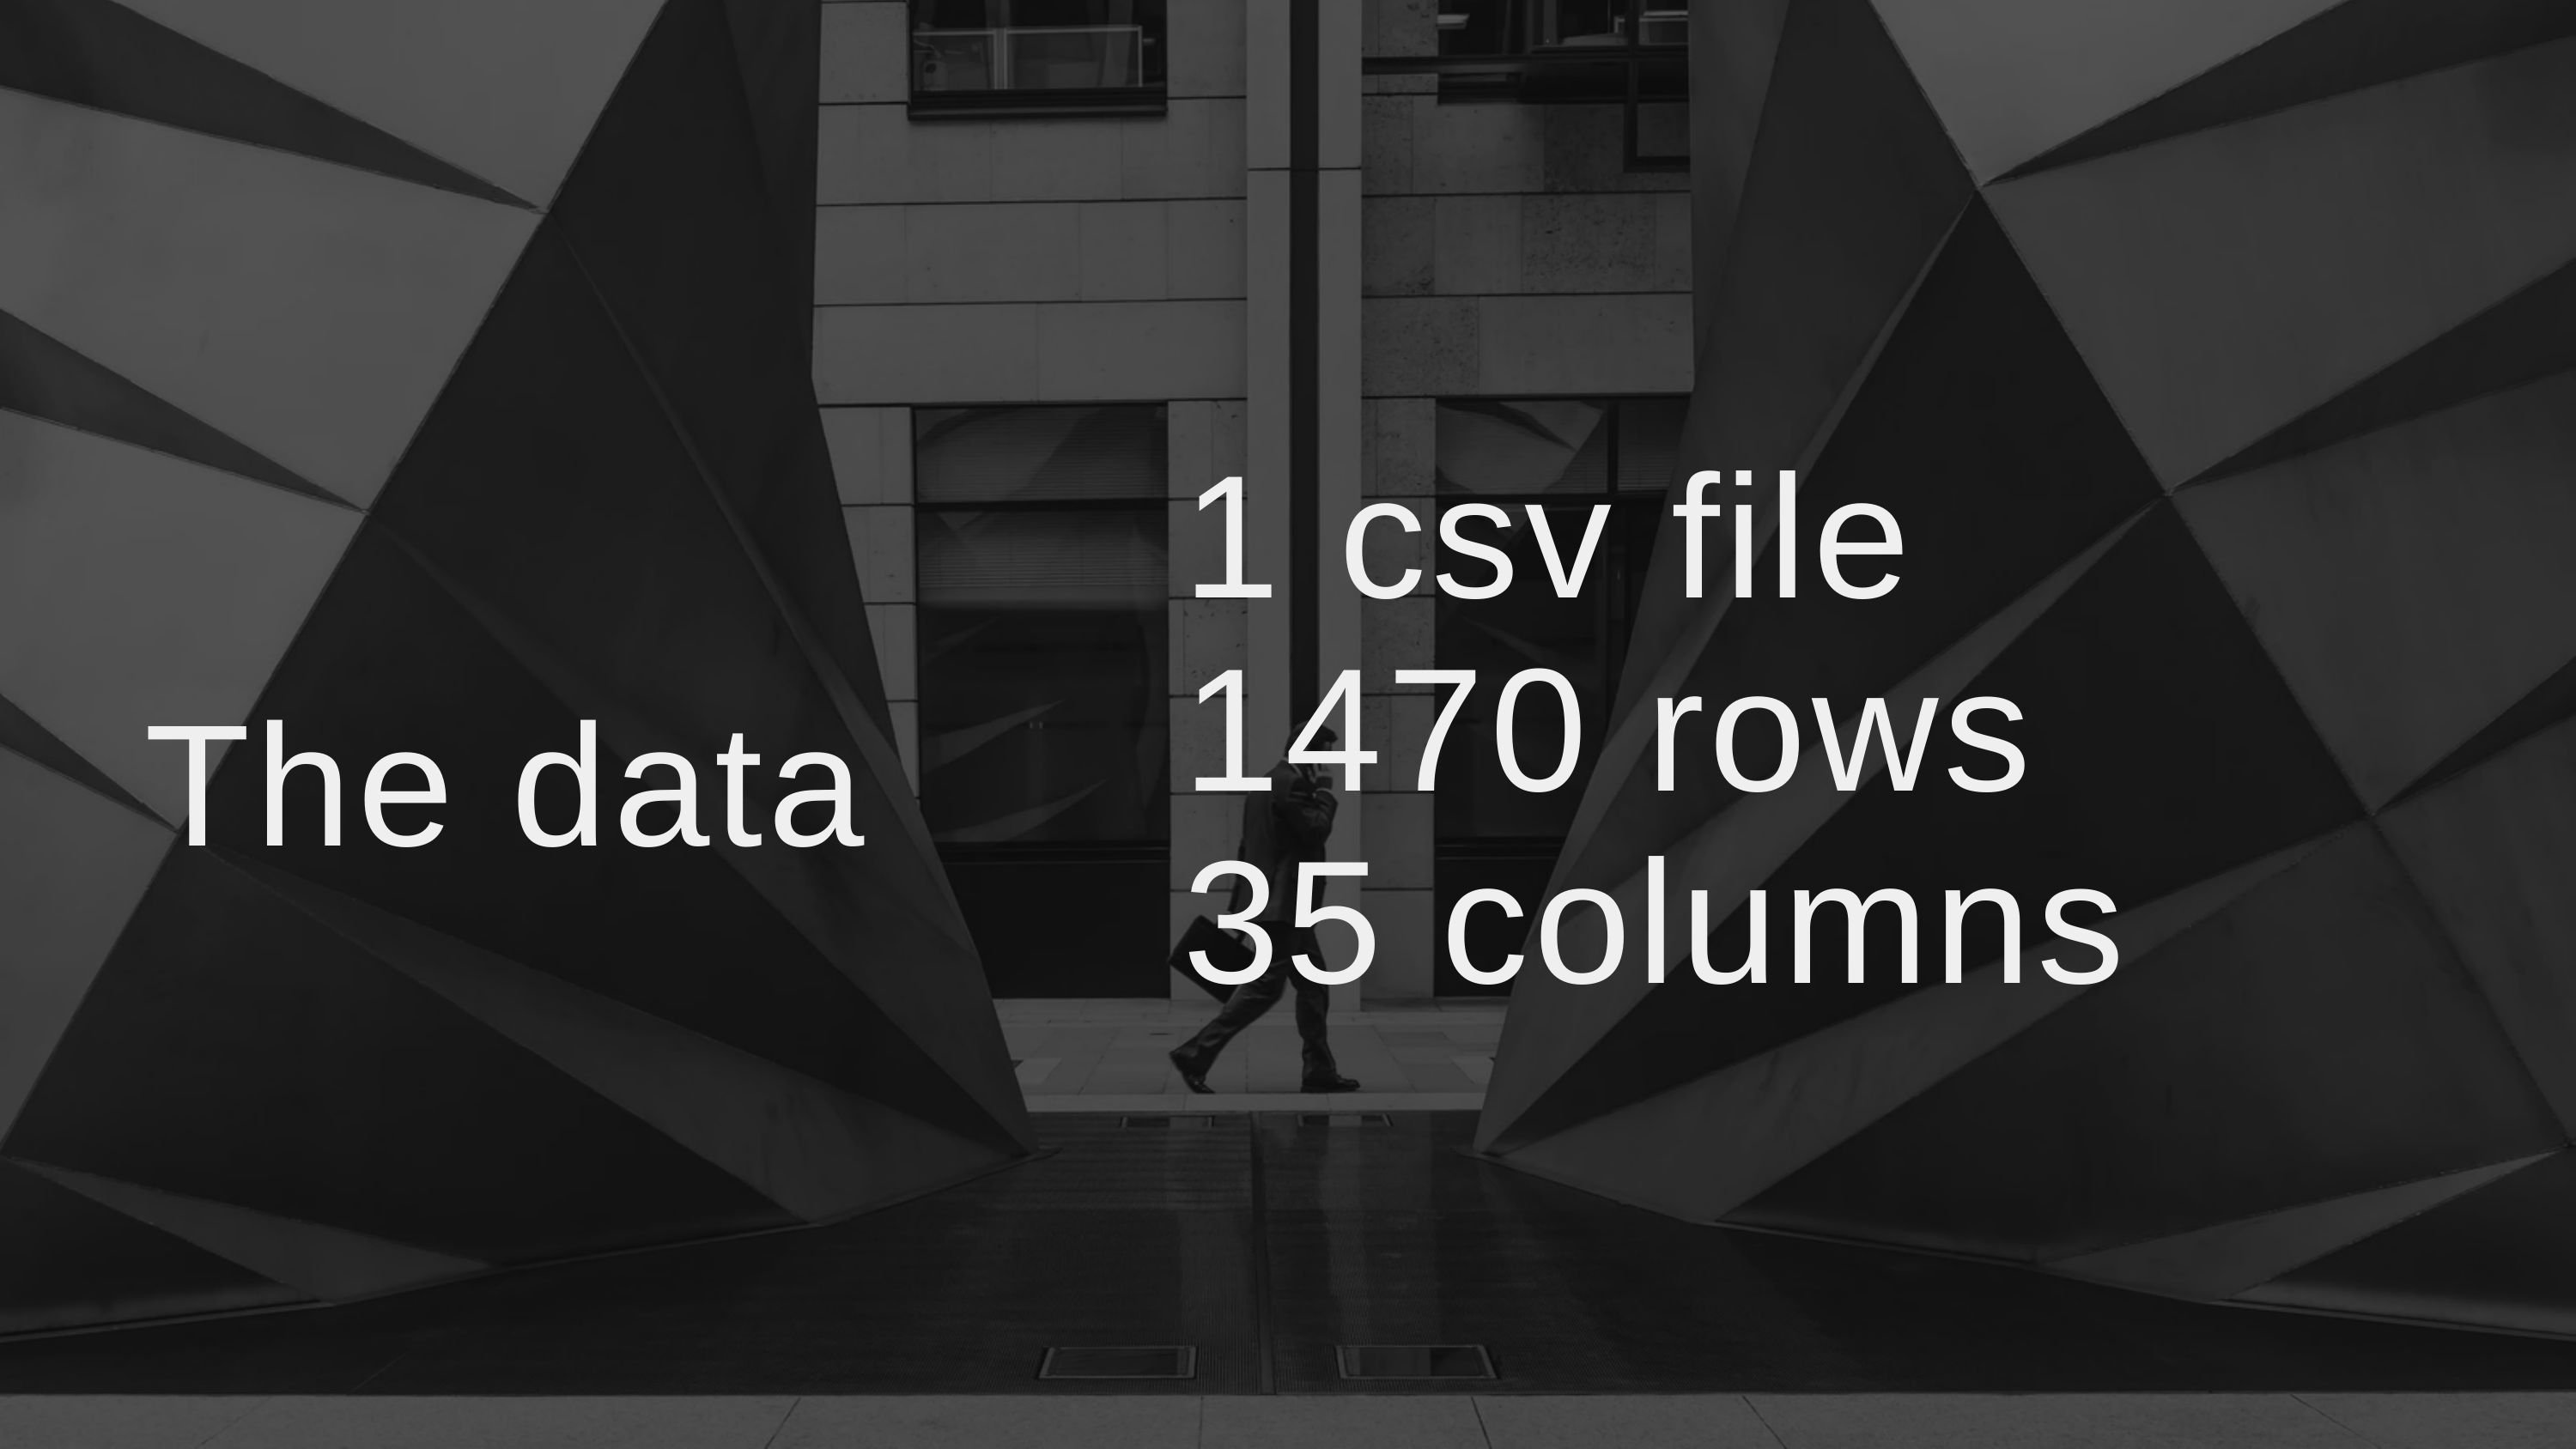

1 csv file
1470 rows
35 columns
The data